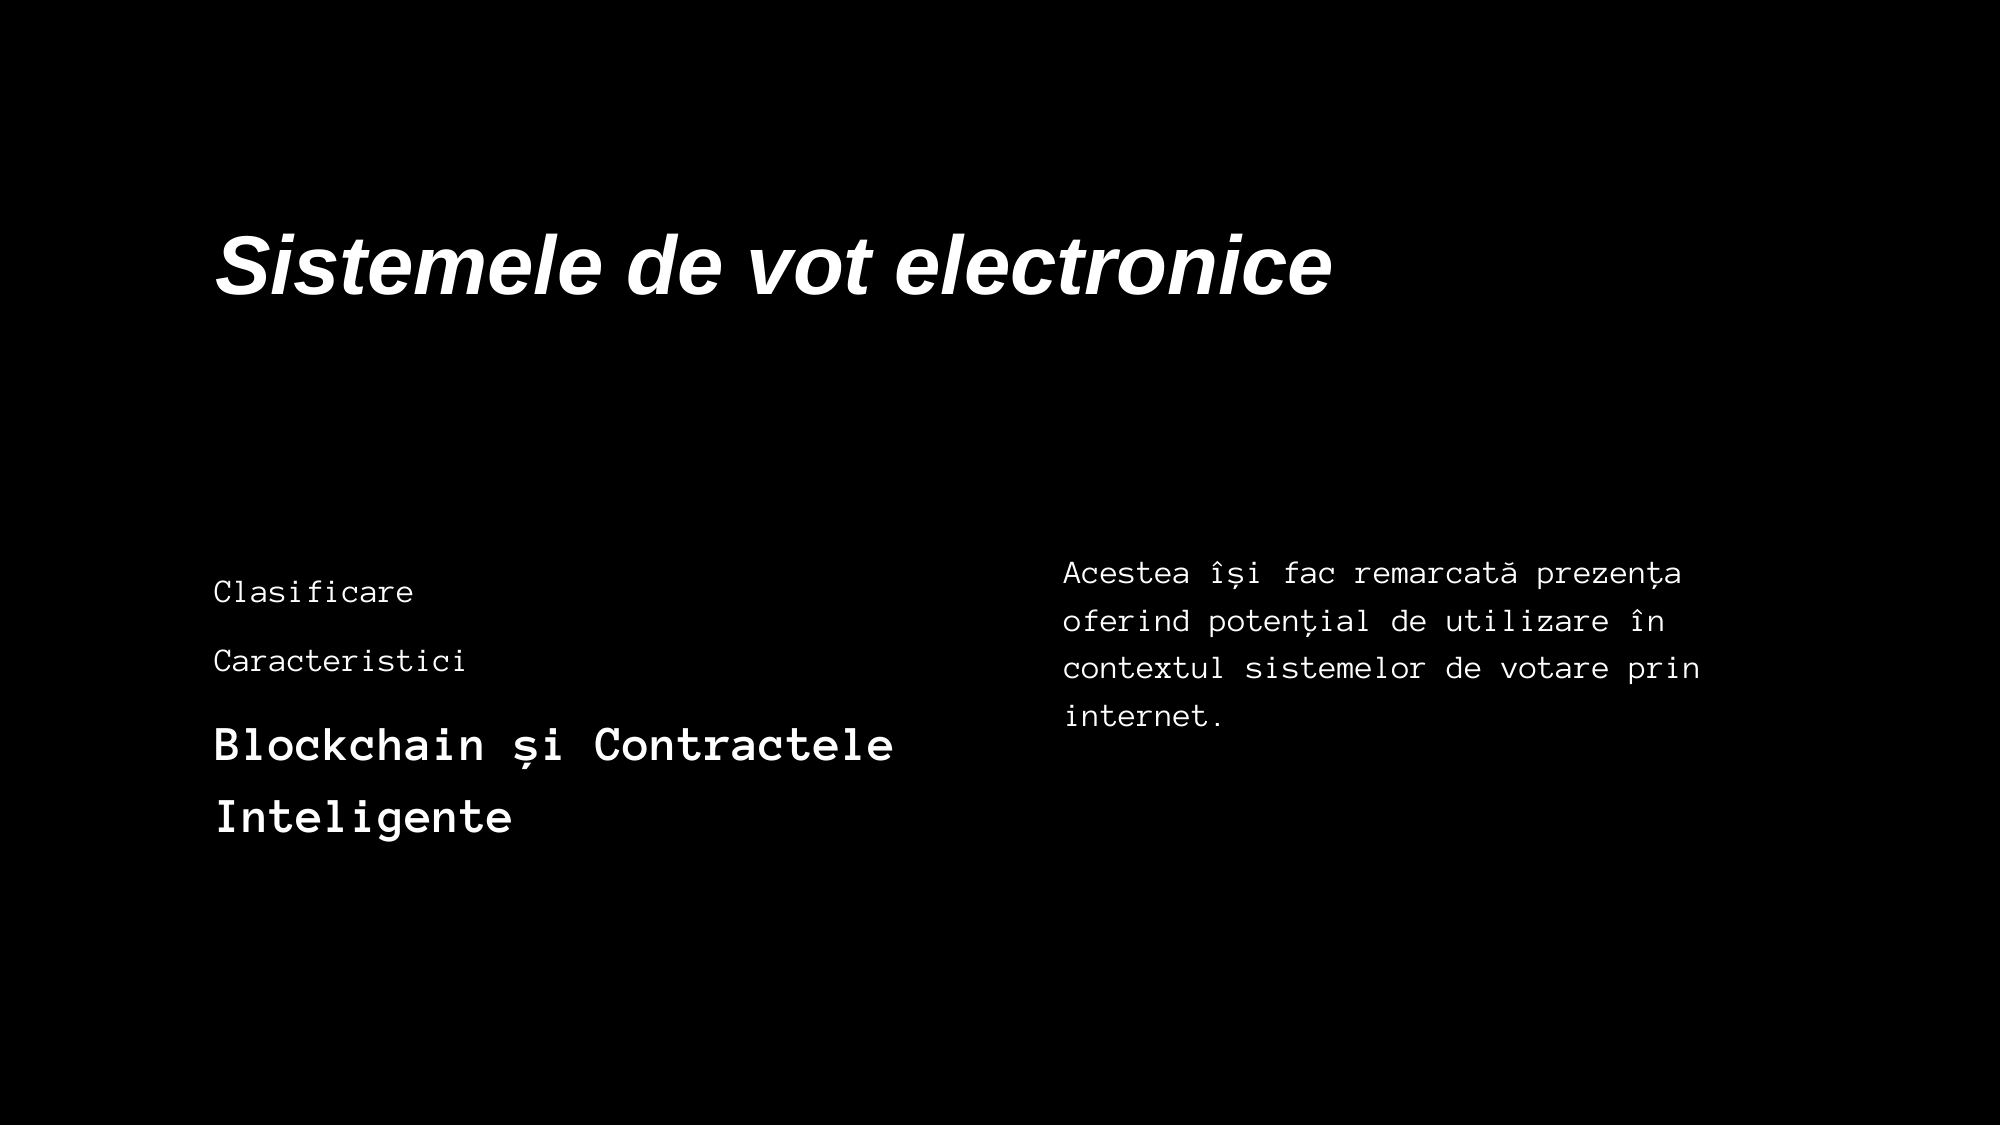

# Sistemele de vot electronice

Acestea își fac remarcată prezența oferind potențial de utilizare ​în contextul sistemelor de votare prin internet.

Clasificare
Caracteristici
Blockchain și Contractele Inteligente